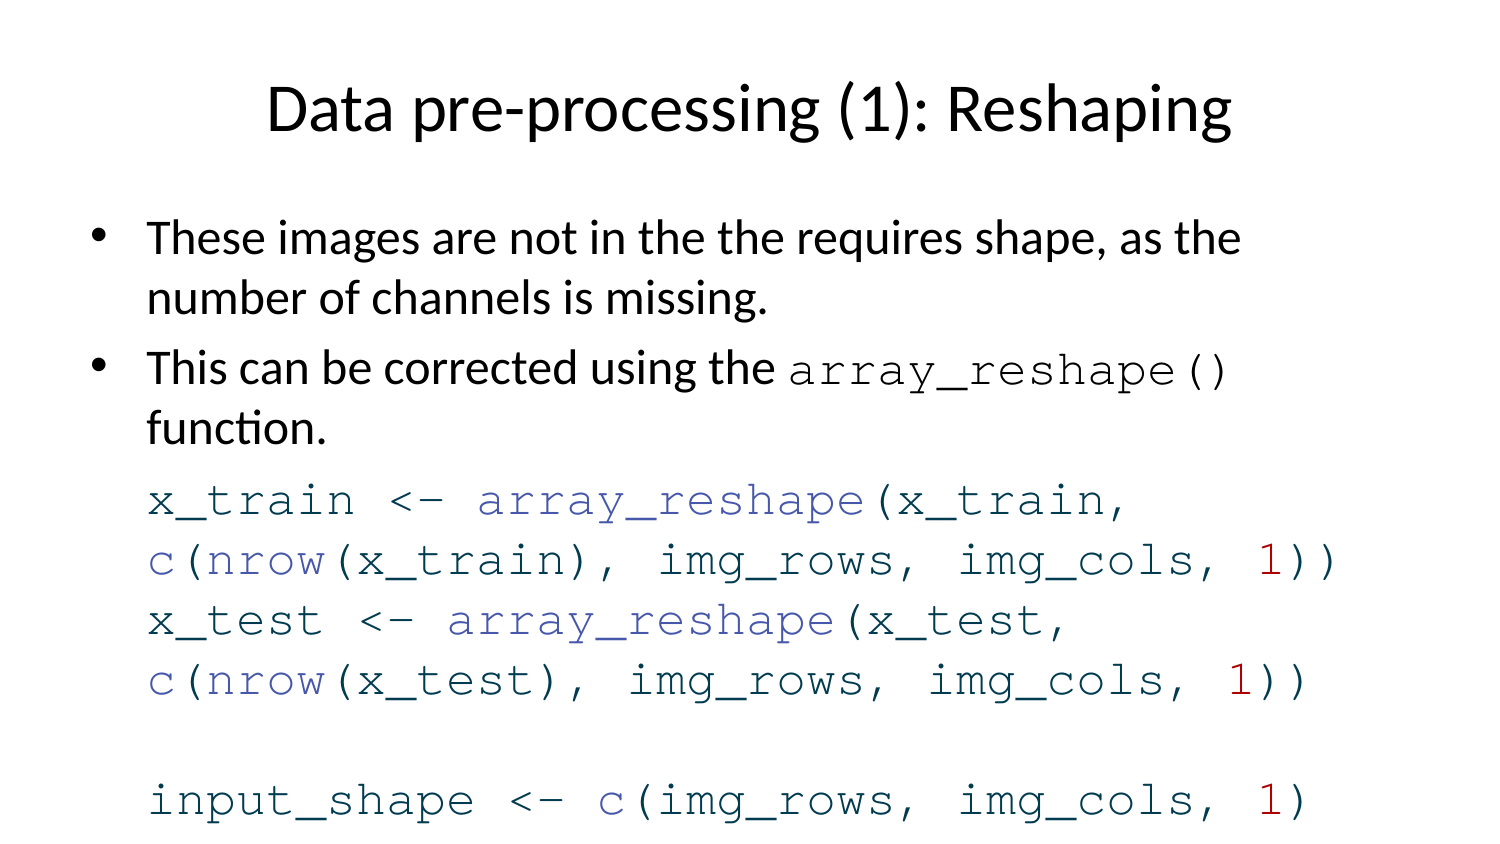

# Data pre-processing (1): Reshaping
These images are not in the the requires shape, as the number of channels is missing.
This can be corrected using the array_reshape() function.
x_train <- array_reshape(x_train, c(nrow(x_train), img_rows, img_cols, 1))
x_test <- array_reshape(x_test, c(nrow(x_test), img_rows, img_cols, 1))
input_shape <- c(img_rows, img_cols, 1)
dim(x_train)